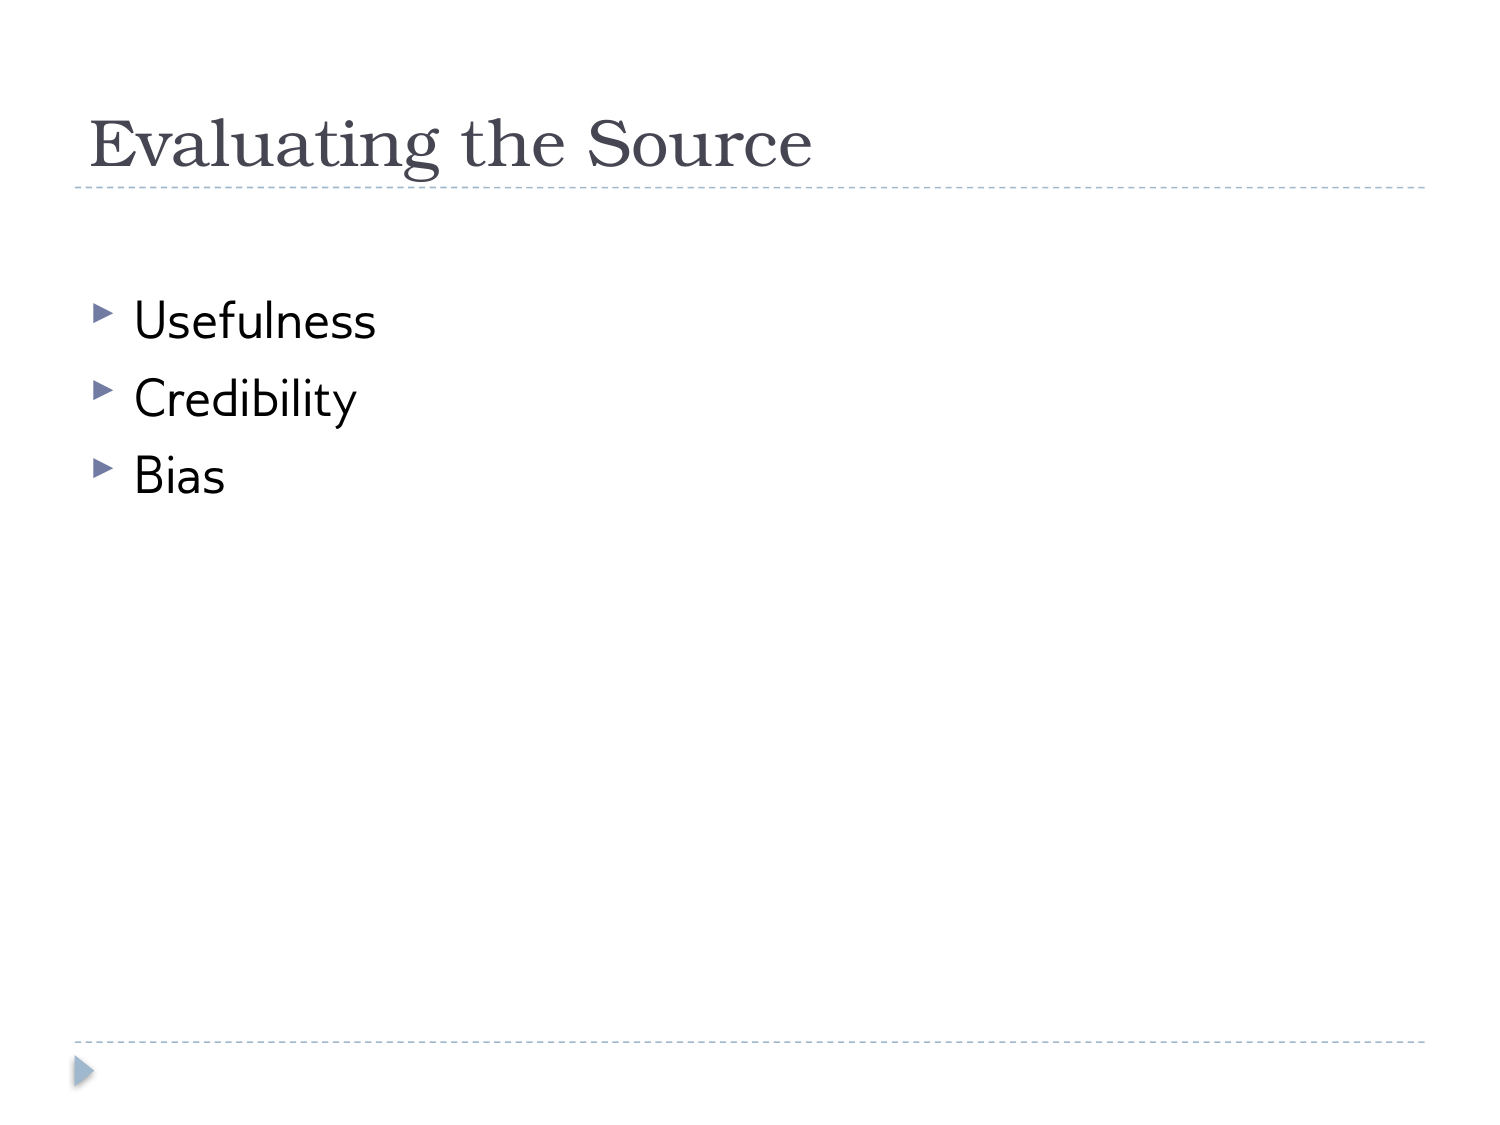

# Evaluating the Source

Usefulness
Credibility
Bias